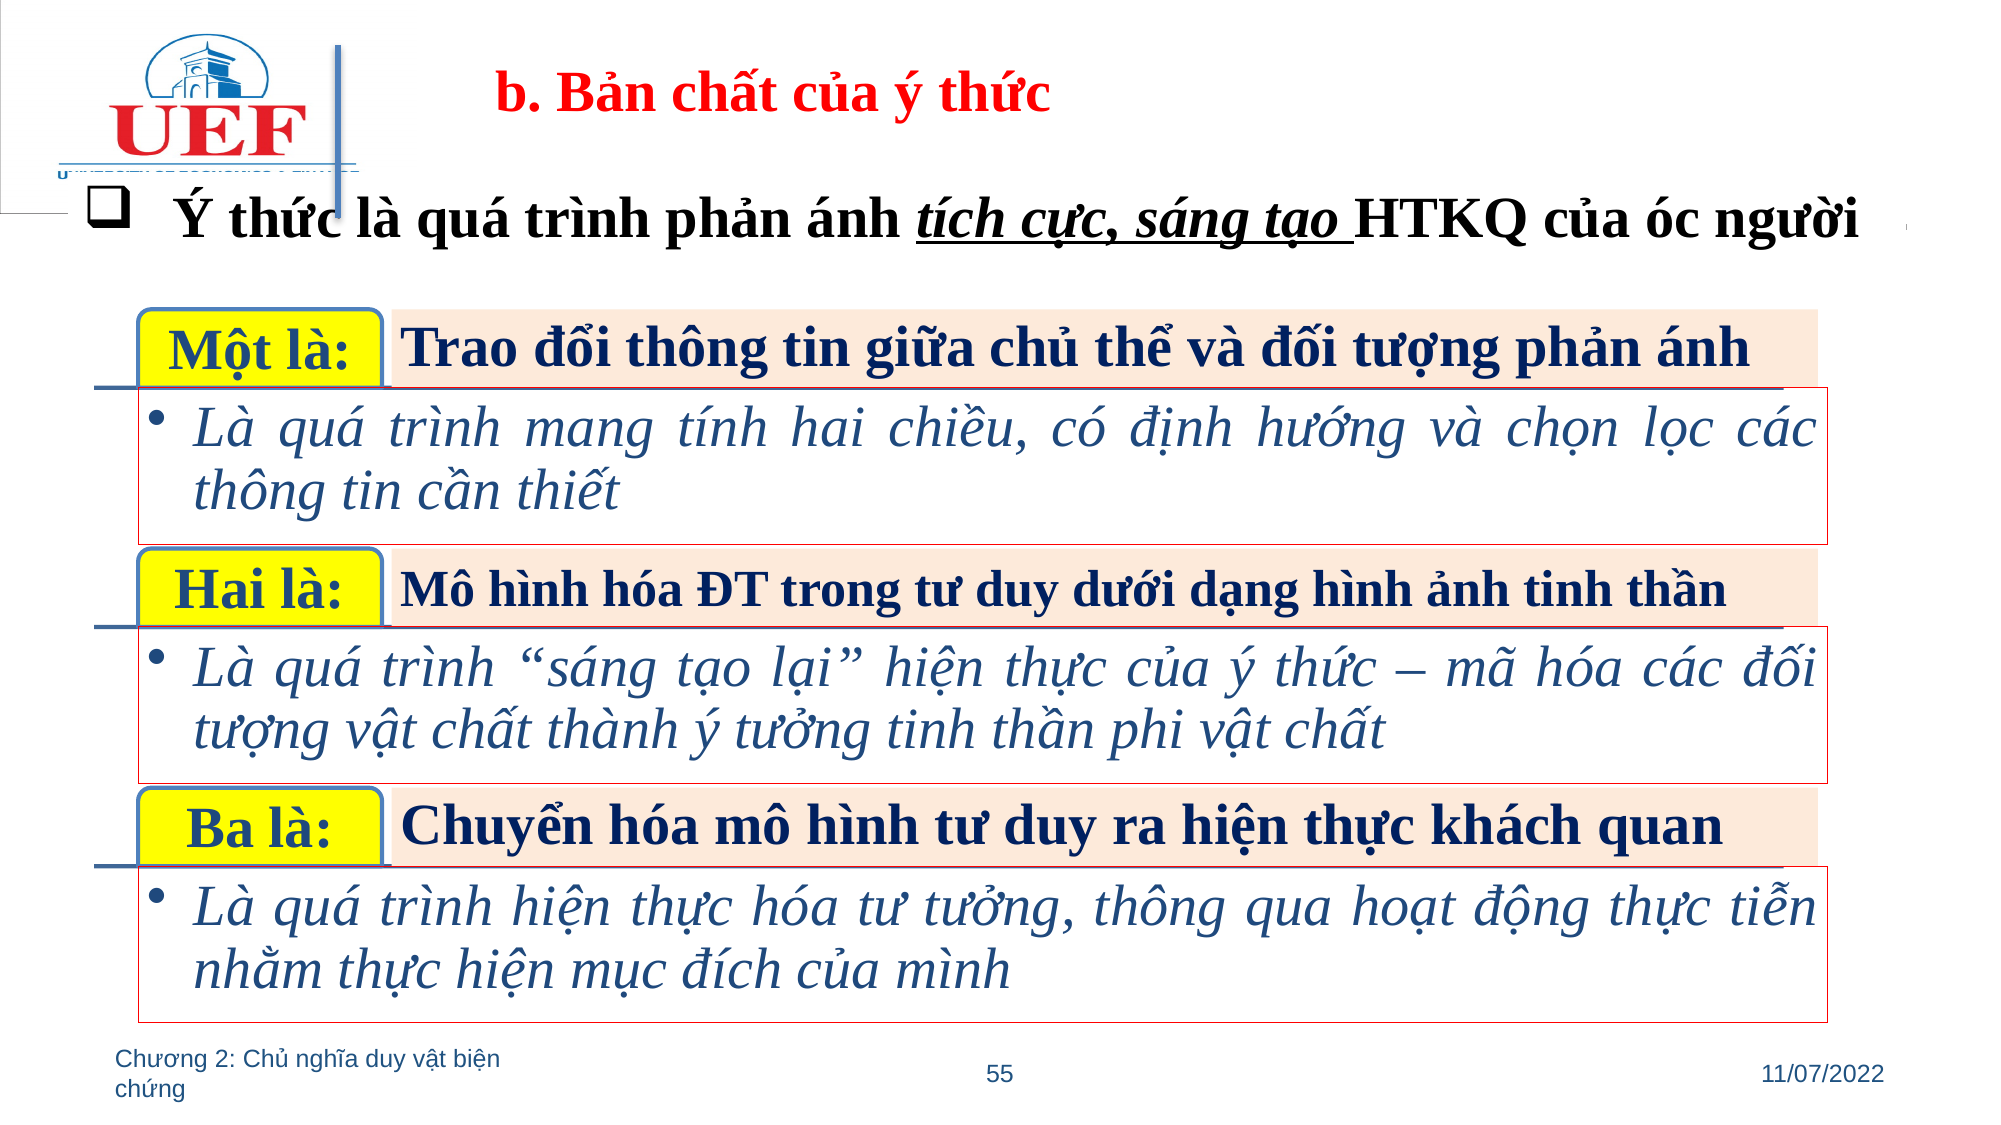

b. Bản chất của ý thức
 Ý thức là quá trình phản ánh tích cực, sáng tạo HTKQ của óc người
Trao đổi thông tin giữa chủ thể và đối tượng phản ánh
Một là:
Là quá trình mang tính hai chiều, có định hướng và chọn lọc các thông tin cần thiết

Mô hình hóa ĐT trong tư duy dưới dạng hình ảnh tinh thần
Hai là:
Là quá trình “sáng tạo lại” hiện thực của ý thức – mã hóa các đối tượng vật chất thành ý tưởng tinh thần phi vật chất
Chuyển hóa mô hình tư duy ra hiện thực khách quan
Ba là:
Là quá trình hiện thực hóa tư tưởng, thông qua hoạt động thực tiễn nhằm thực hiện mục đích của mình
Chương 2: Chủ nghĩa duy vật biện chứng
55
11/07/2022